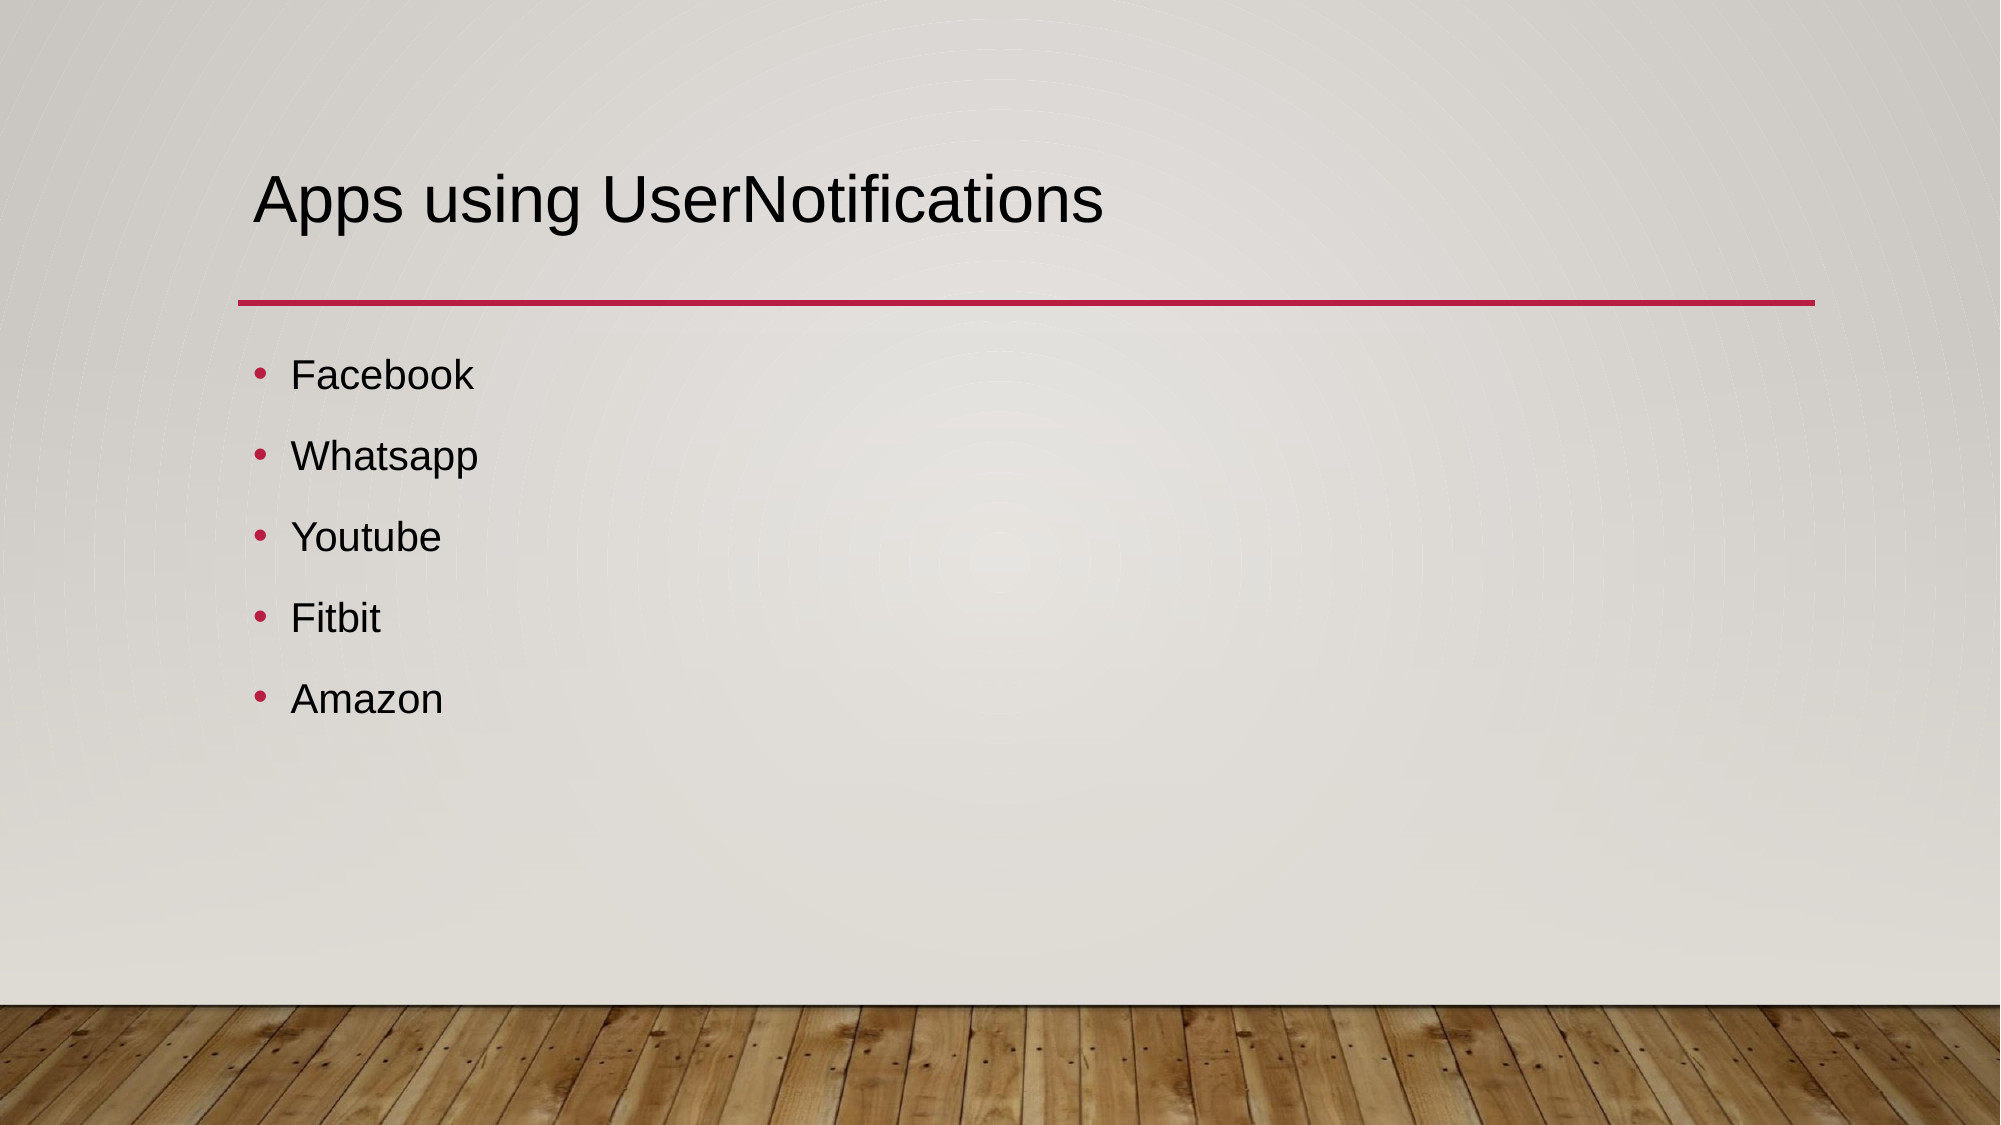

# Apps using UserNotifications
Facebook
Whatsapp
Youtube
Fitbit
Amazon